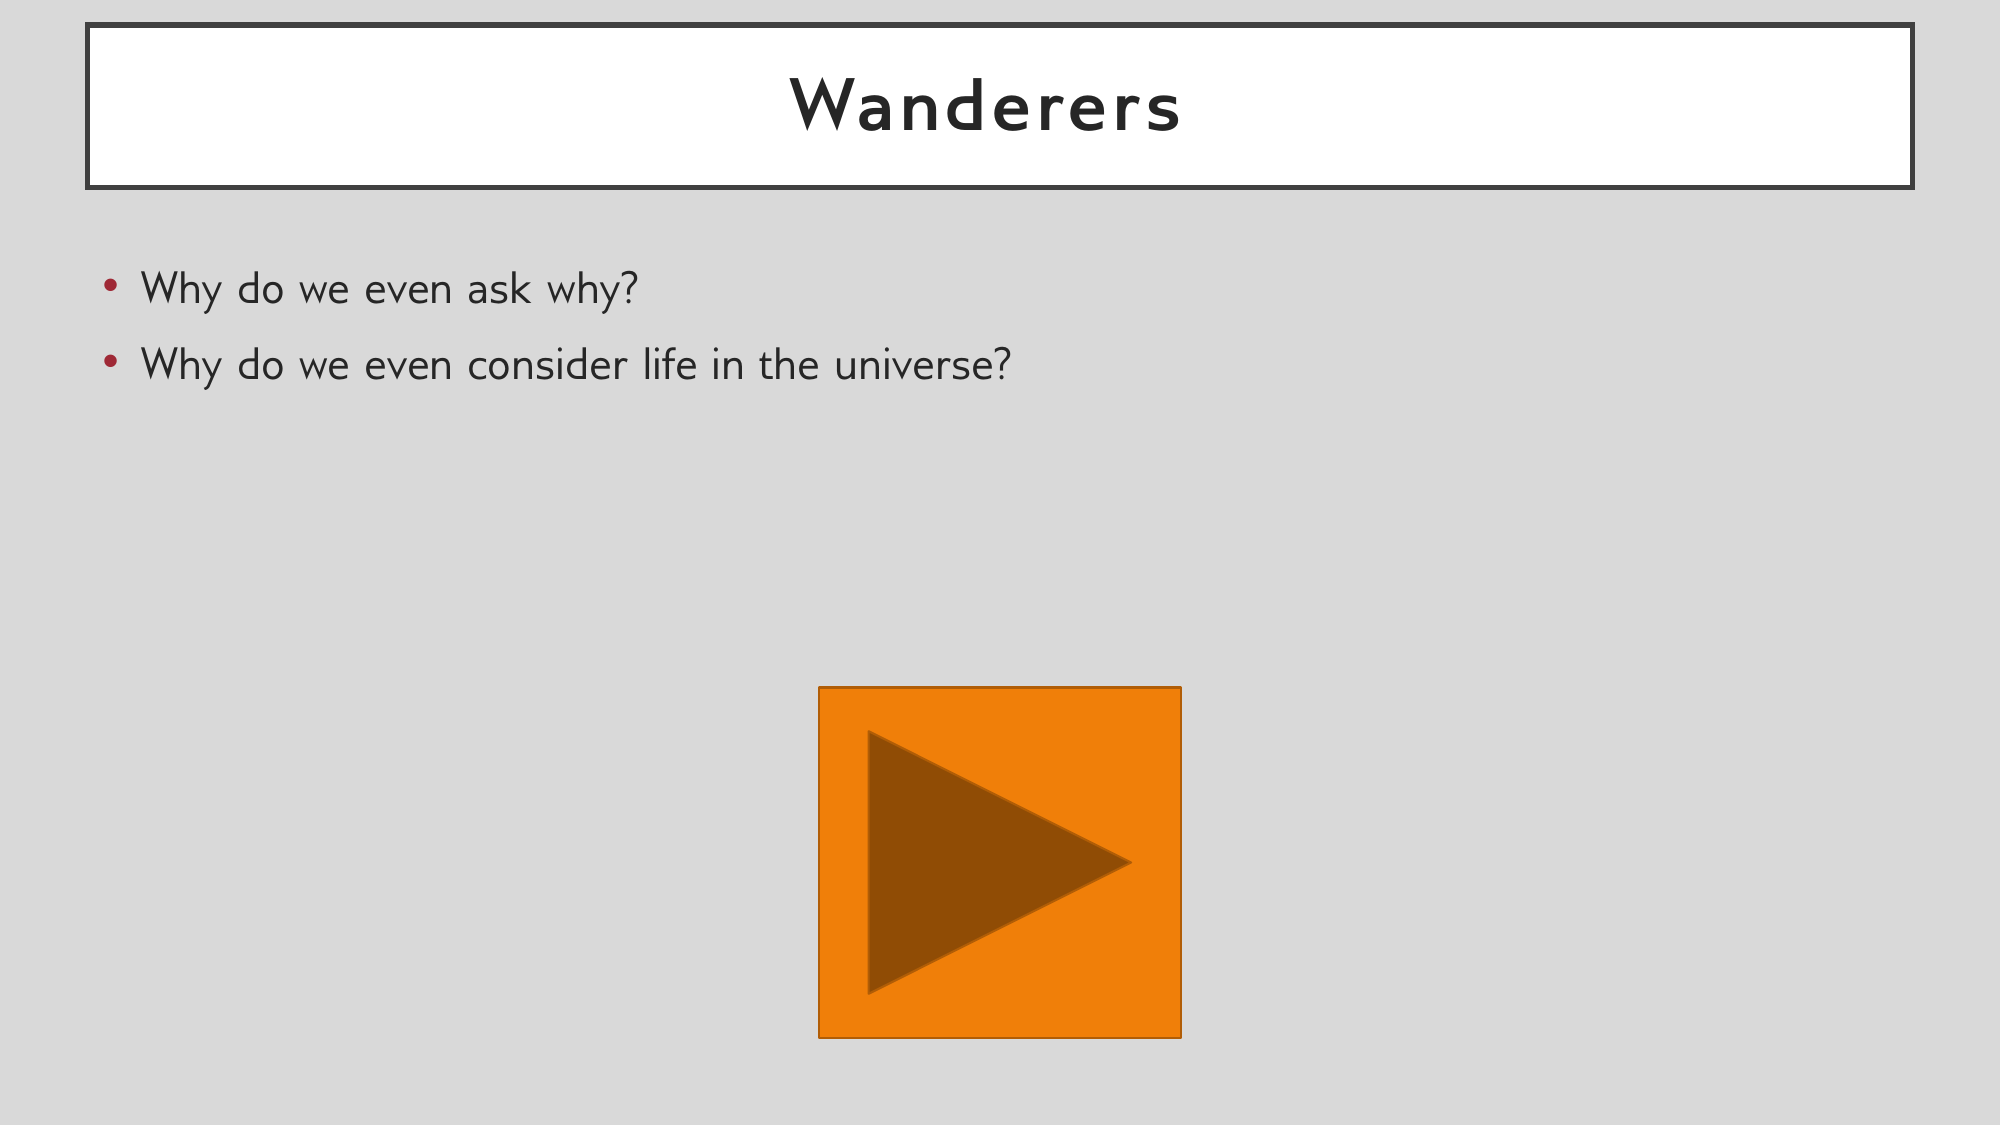

# Wanderers
Why do we even ask why?
Why do we even consider life in the universe?